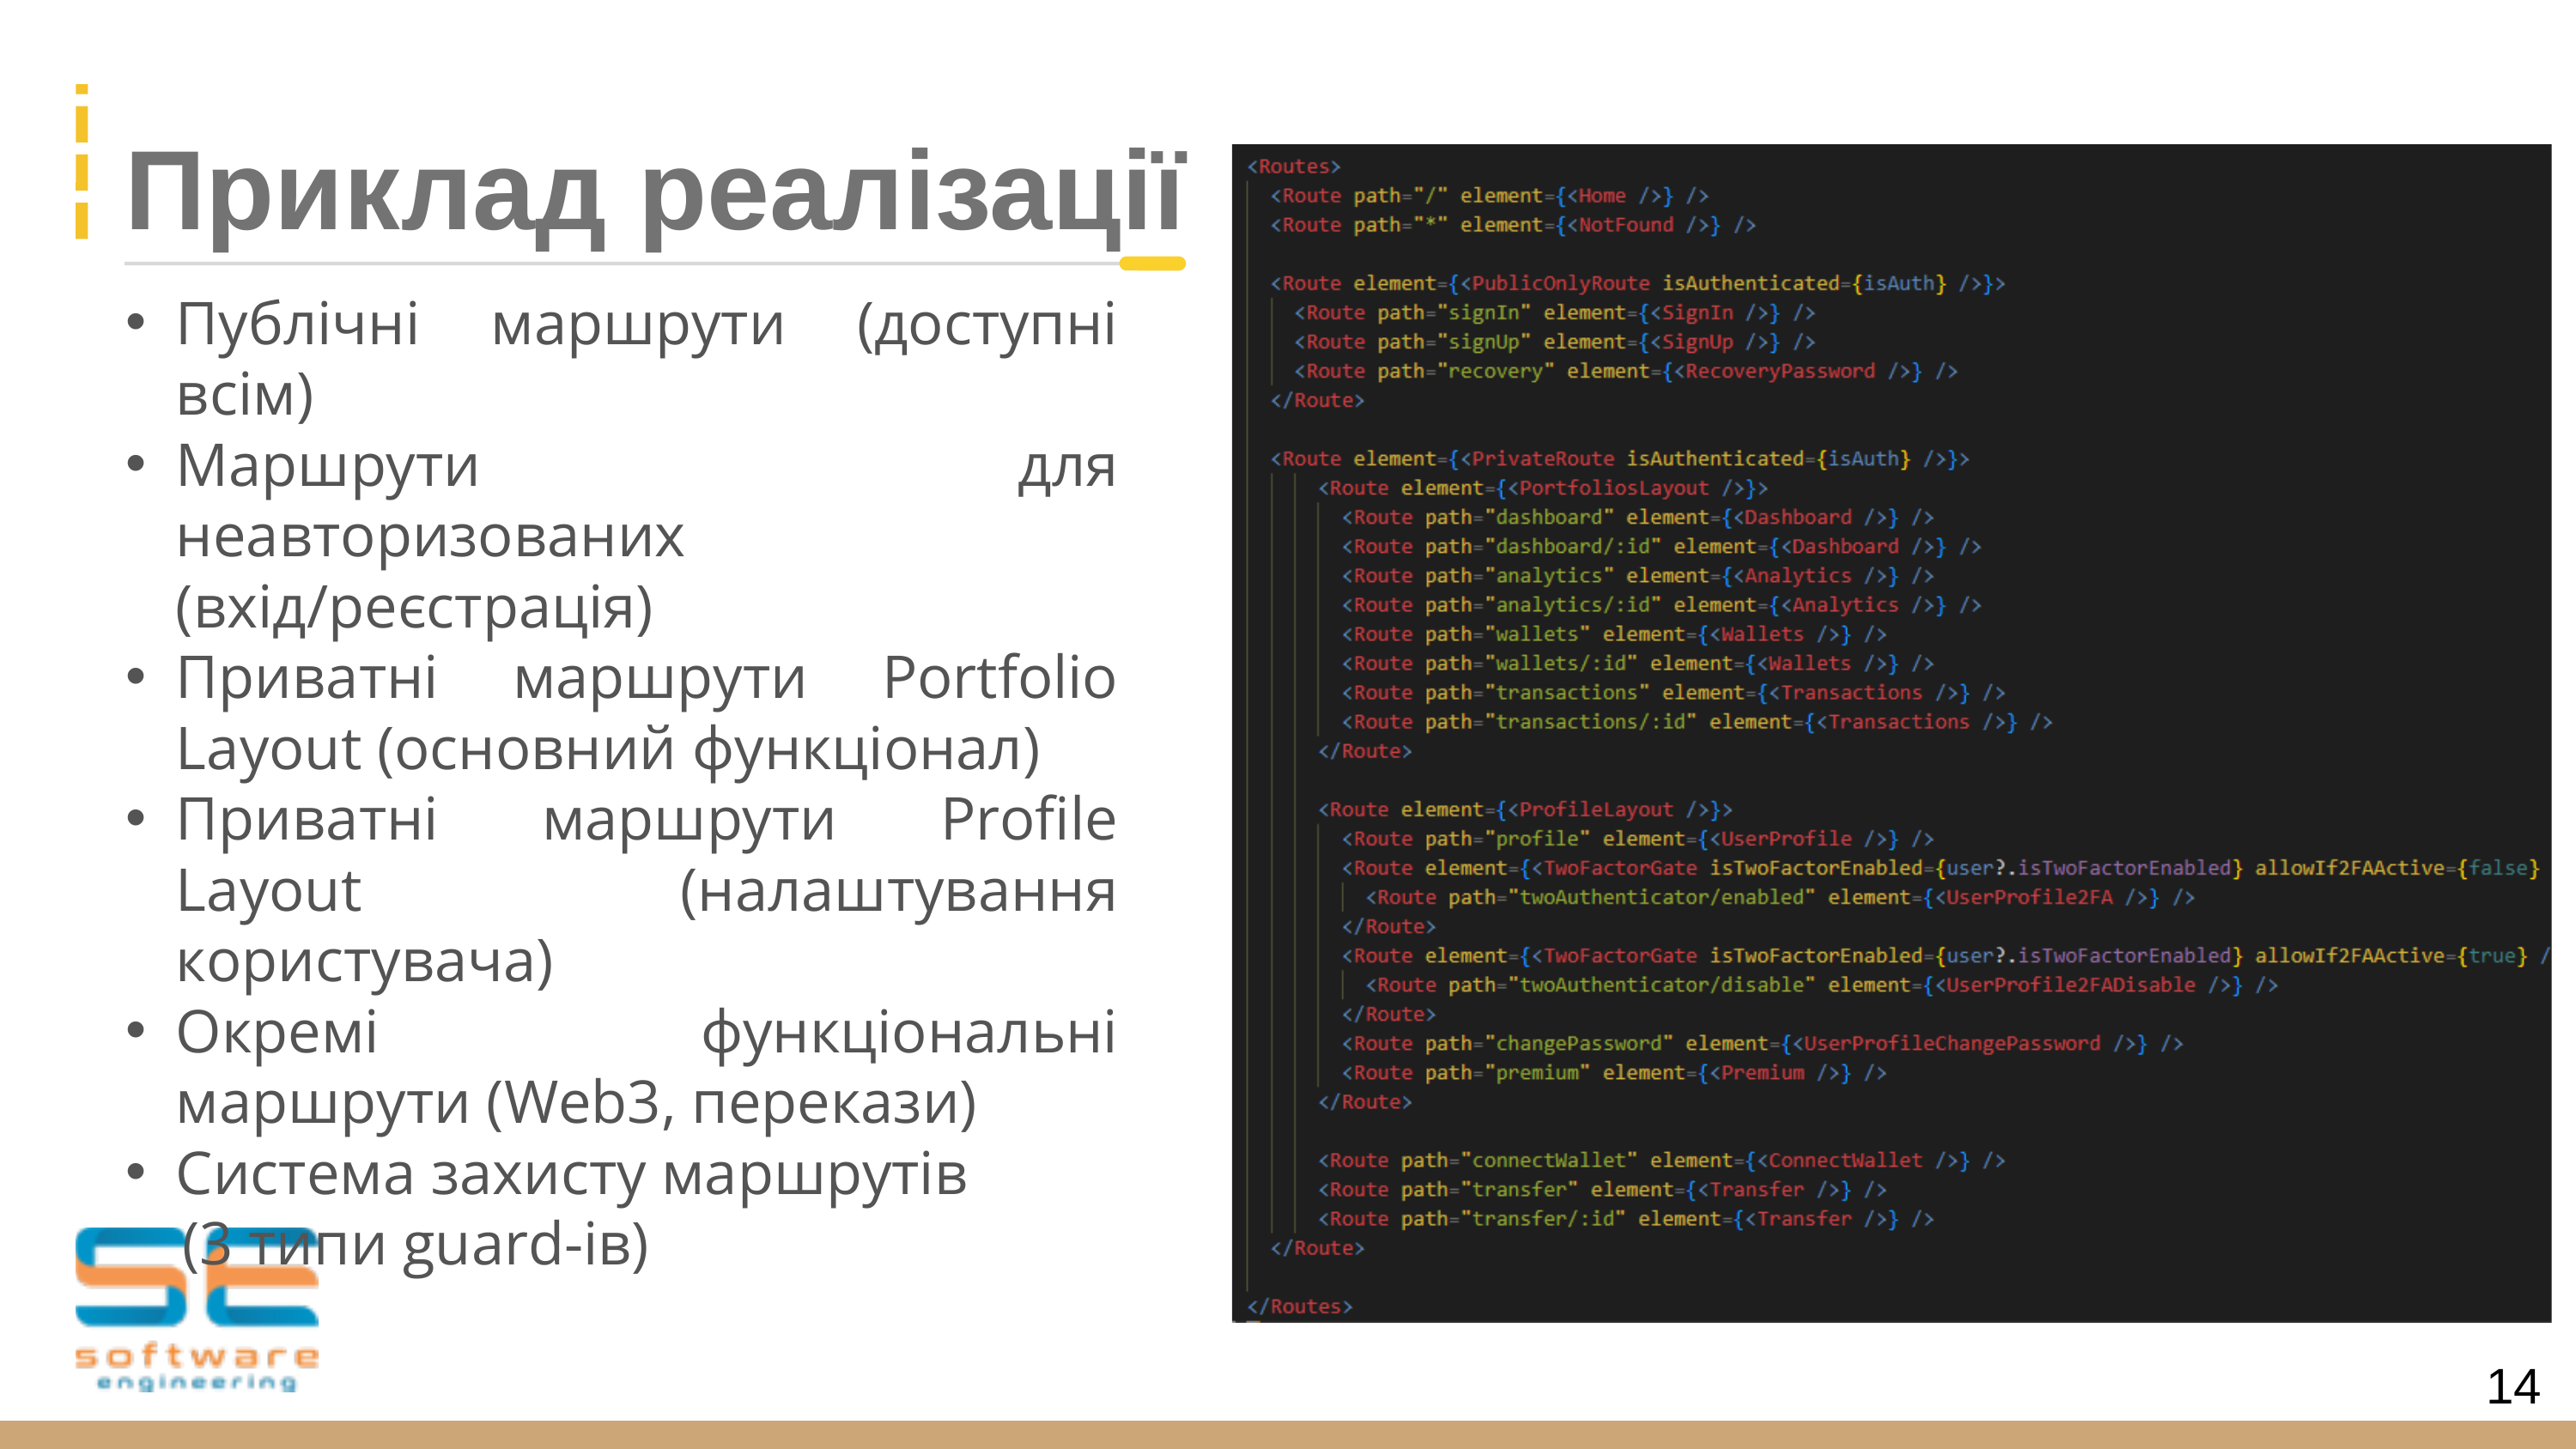

Приклад реалізації

Публічні маршрути (доступні всім)
Маршрути для неавторизованих (вхід/реєстрація)
Приватні маршрути Portfolio Layout (основний функціонал)
Приватні маршрути Profile Layout (налаштування користувача)
Окремі функціональні маршрути (Web3, перекази)
Система захисту маршрутів
       (3 типи guard-ів)

14